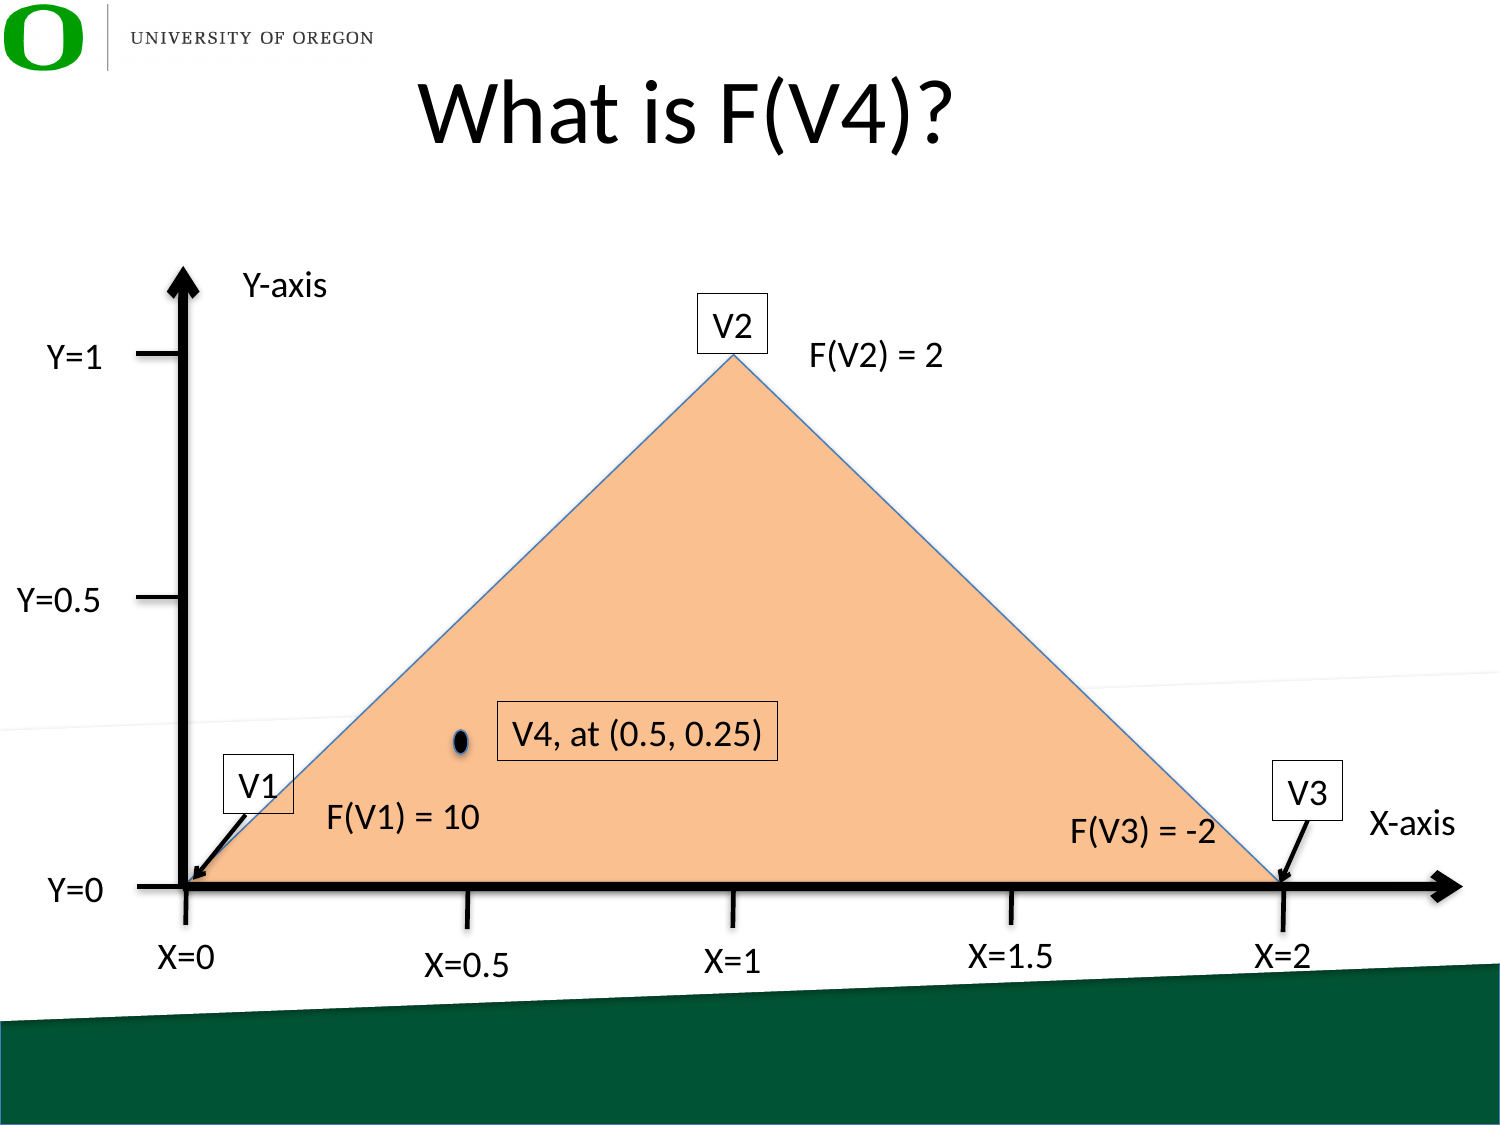

# What is F(V4)?
Y-axis
V2
F(V2) = 2
Y=1

Y=0.5
V4, at (0.5, 0.25)

V1
V3
F(V1) = 10
X-axis
F(V3) = -2
Y=0
X=1.5
X=2
X=0
X=1
X=0.5